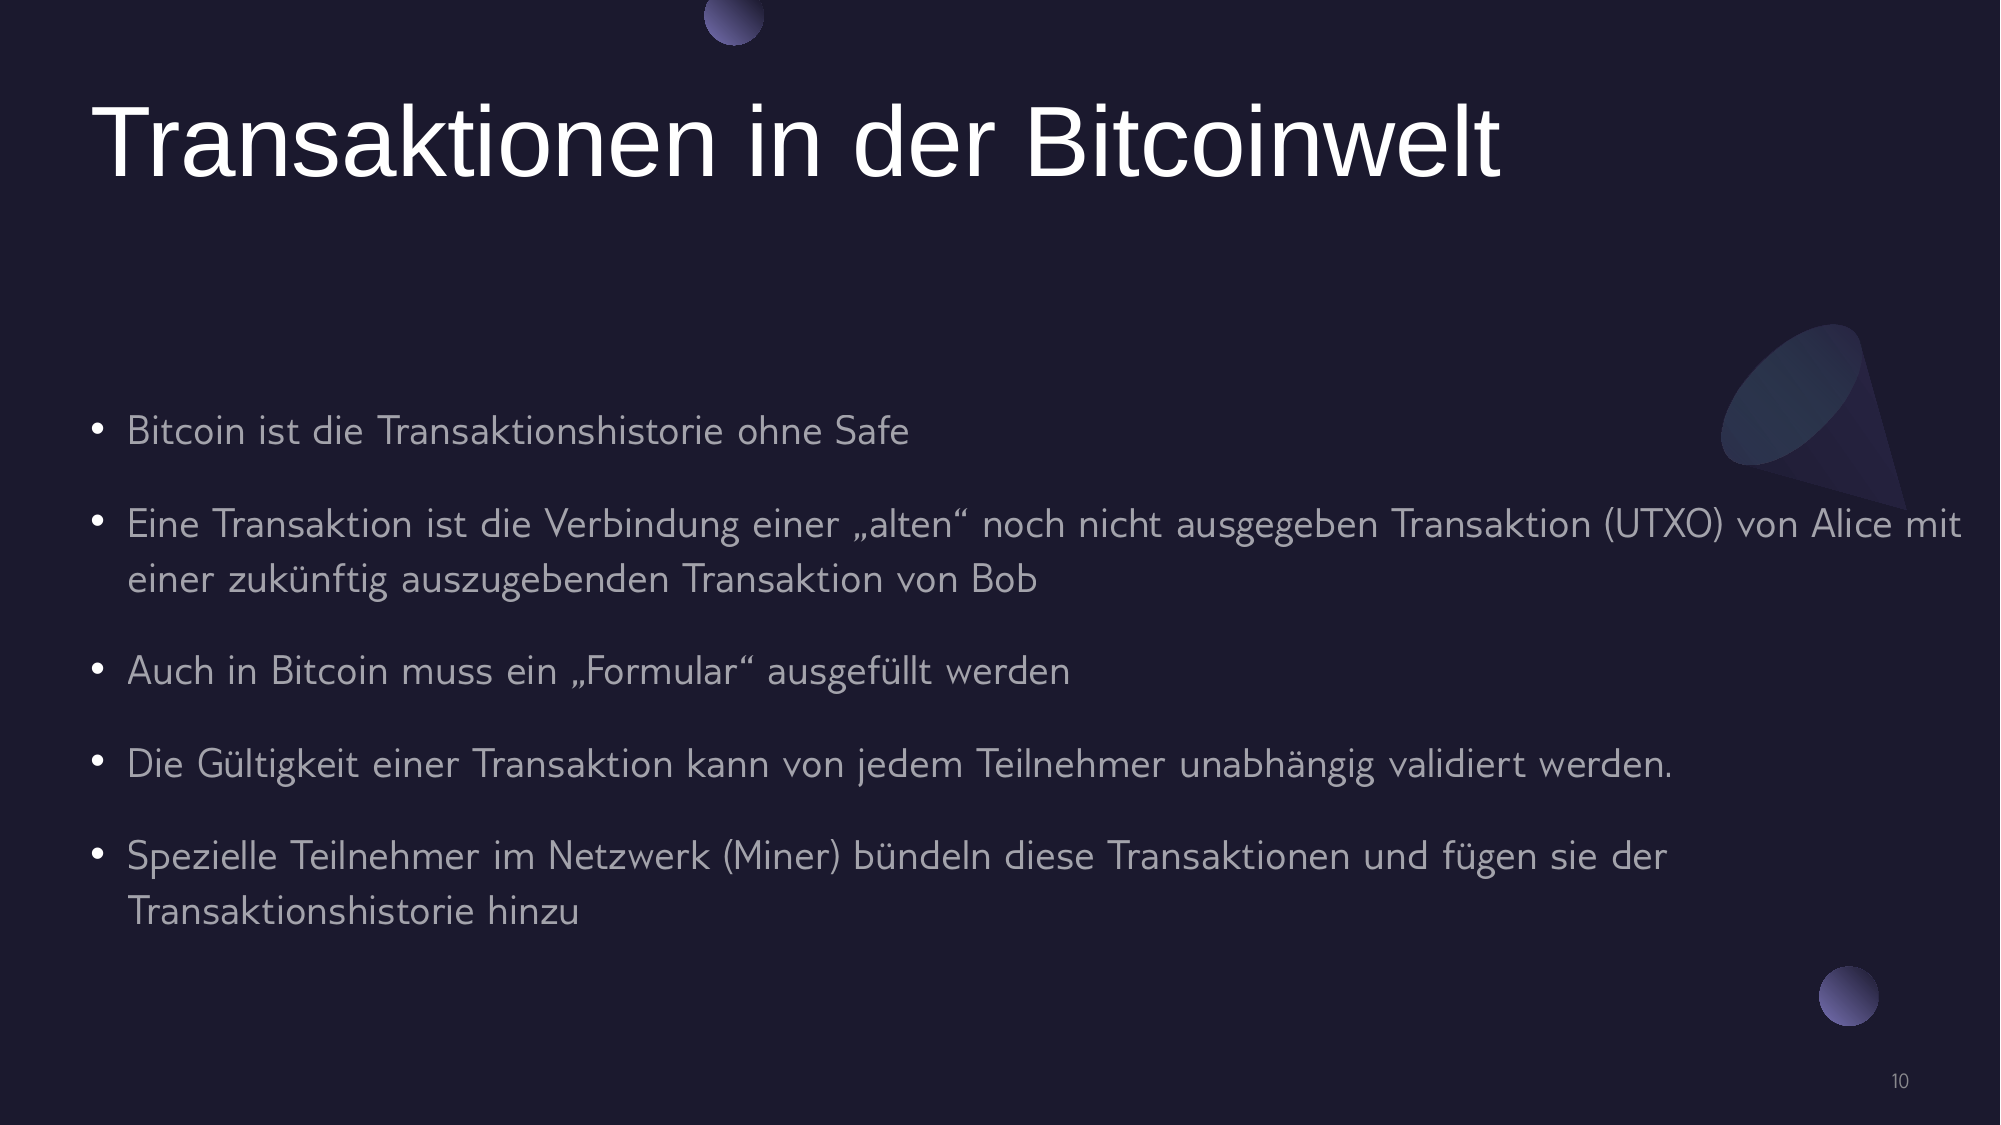

# Transaktionen in der Bitcoinwelt

Bitcoin ist die Transaktionshistorie ohne Safe
Eine Transaktion ist die Verbindung einer „alten“ noch nicht ausgegeben Transaktion (UTXO) von Alice mit einer zukünftig auszugebenden Transaktion von Bob
Auch in Bitcoin muss ein „Formular“ ausgefüllt werden
Die Gültigkeit einer Transaktion kann von jedem Teilnehmer unabhängig validiert werden.
Spezielle Teilnehmer im Netzwerk (Miner) bündeln diese Transaktionen und fügen sie der Transaktionshistorie hinzu
10